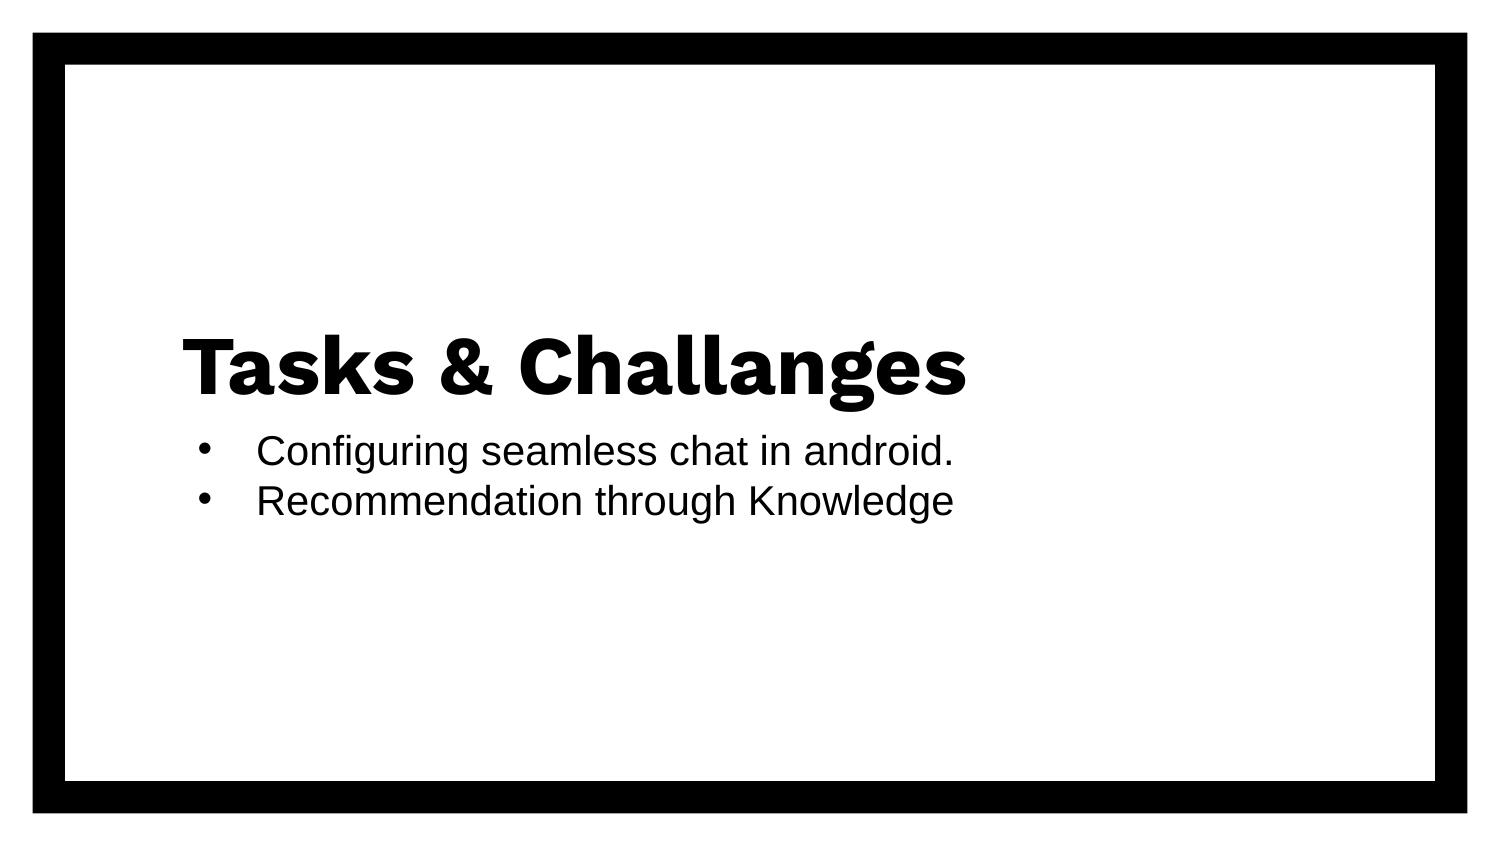

# Tasks & Challanges
Configuring seamless chat in android.
Recommendation through Knowledge